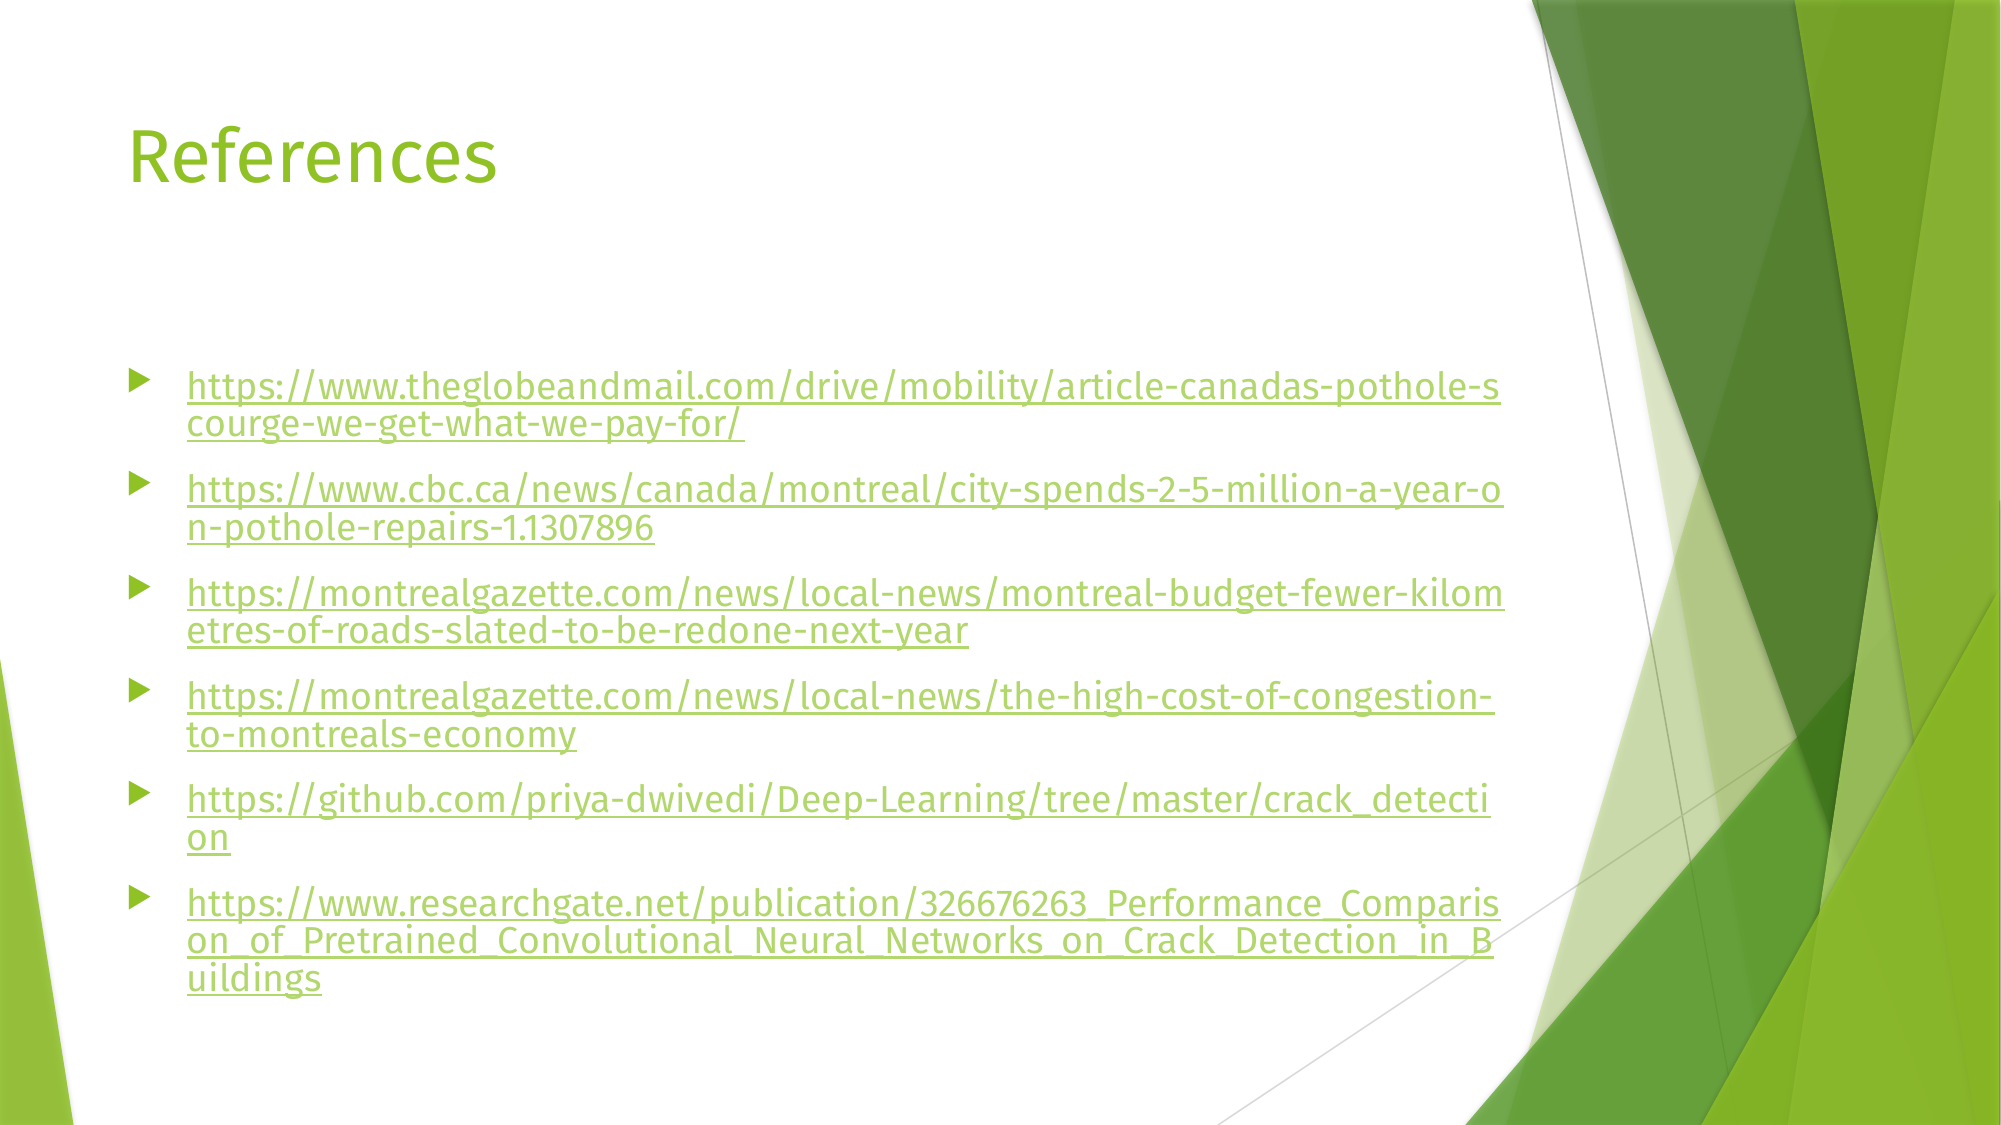

# References
https://www.theglobeandmail.com/drive/mobility/article-canadas-pothole-scourge-we-get-what-we-pay-for/
https://www.cbc.ca/news/canada/montreal/city-spends-2-5-million-a-year-on-pothole-repairs-1.1307896
https://montrealgazette.com/news/local-news/montreal-budget-fewer-kilometres-of-roads-slated-to-be-redone-next-year
https://montrealgazette.com/news/local-news/the-high-cost-of-congestion-to-montreals-economy
https://github.com/priya-dwivedi/Deep-Learning/tree/master/crack_detection
https://www.researchgate.net/publication/326676263_Performance_Comparison_of_Pretrained_Convolutional_Neural_Networks_on_Crack_Detection_in_Buildings